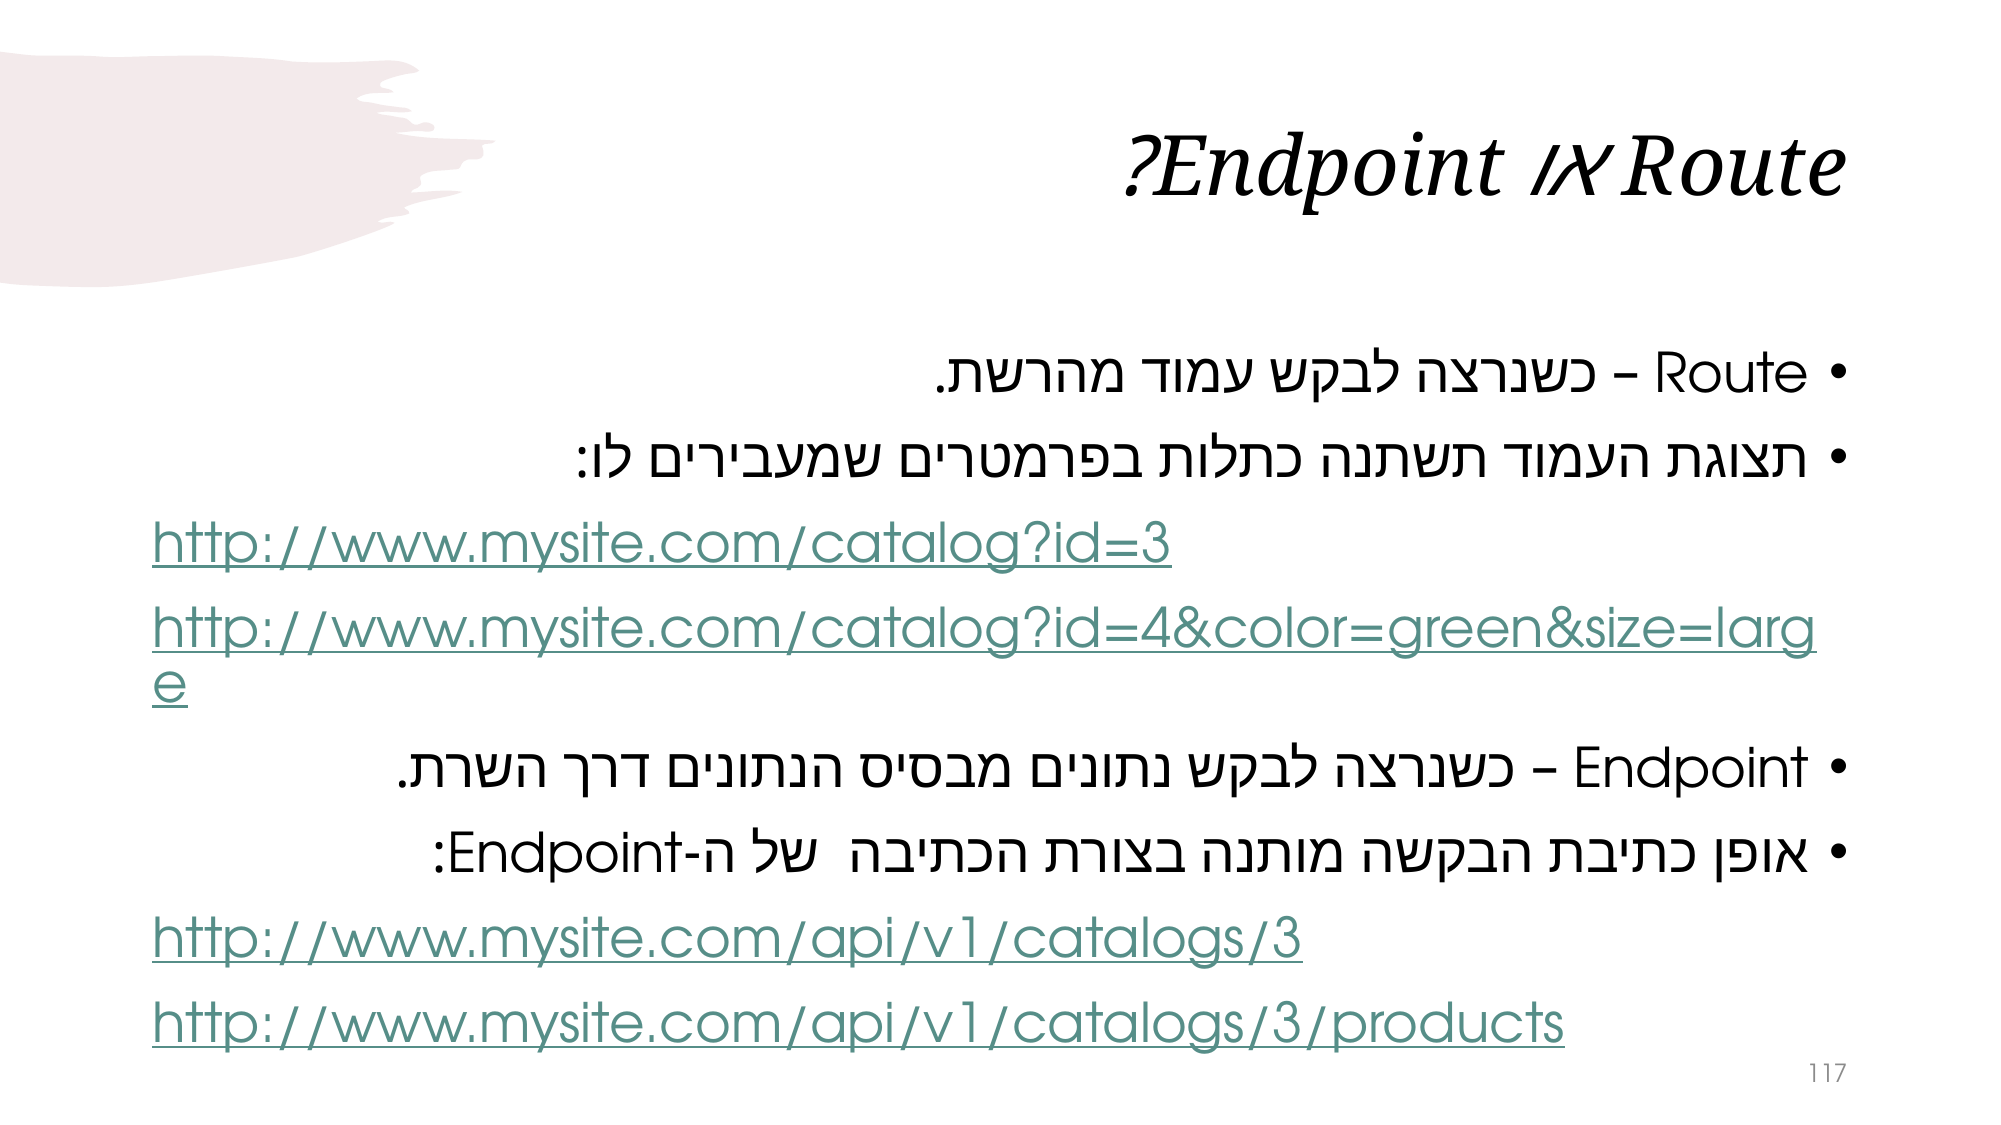

# Route או Endpoint?
Route – כשנרצה לבקש עמוד מהרשת.
תצוגת העמוד תשתנה כתלות בפרמטרים שמעבירים לו:
http://www.mysite.com/catalog?id=3
http://www.mysite.com/catalog?id=4&color=green&size=large
Endpoint – כשנרצה לבקש נתונים מבסיס הנתונים דרך השרת.
אופן כתיבת הבקשה מותנה בצורת הכתיבה  של ה-Endpoint:
http://www.mysite.com/api/v1/catalogs/3
http://www.mysite.com/api/v1/catalogs/3/products

117